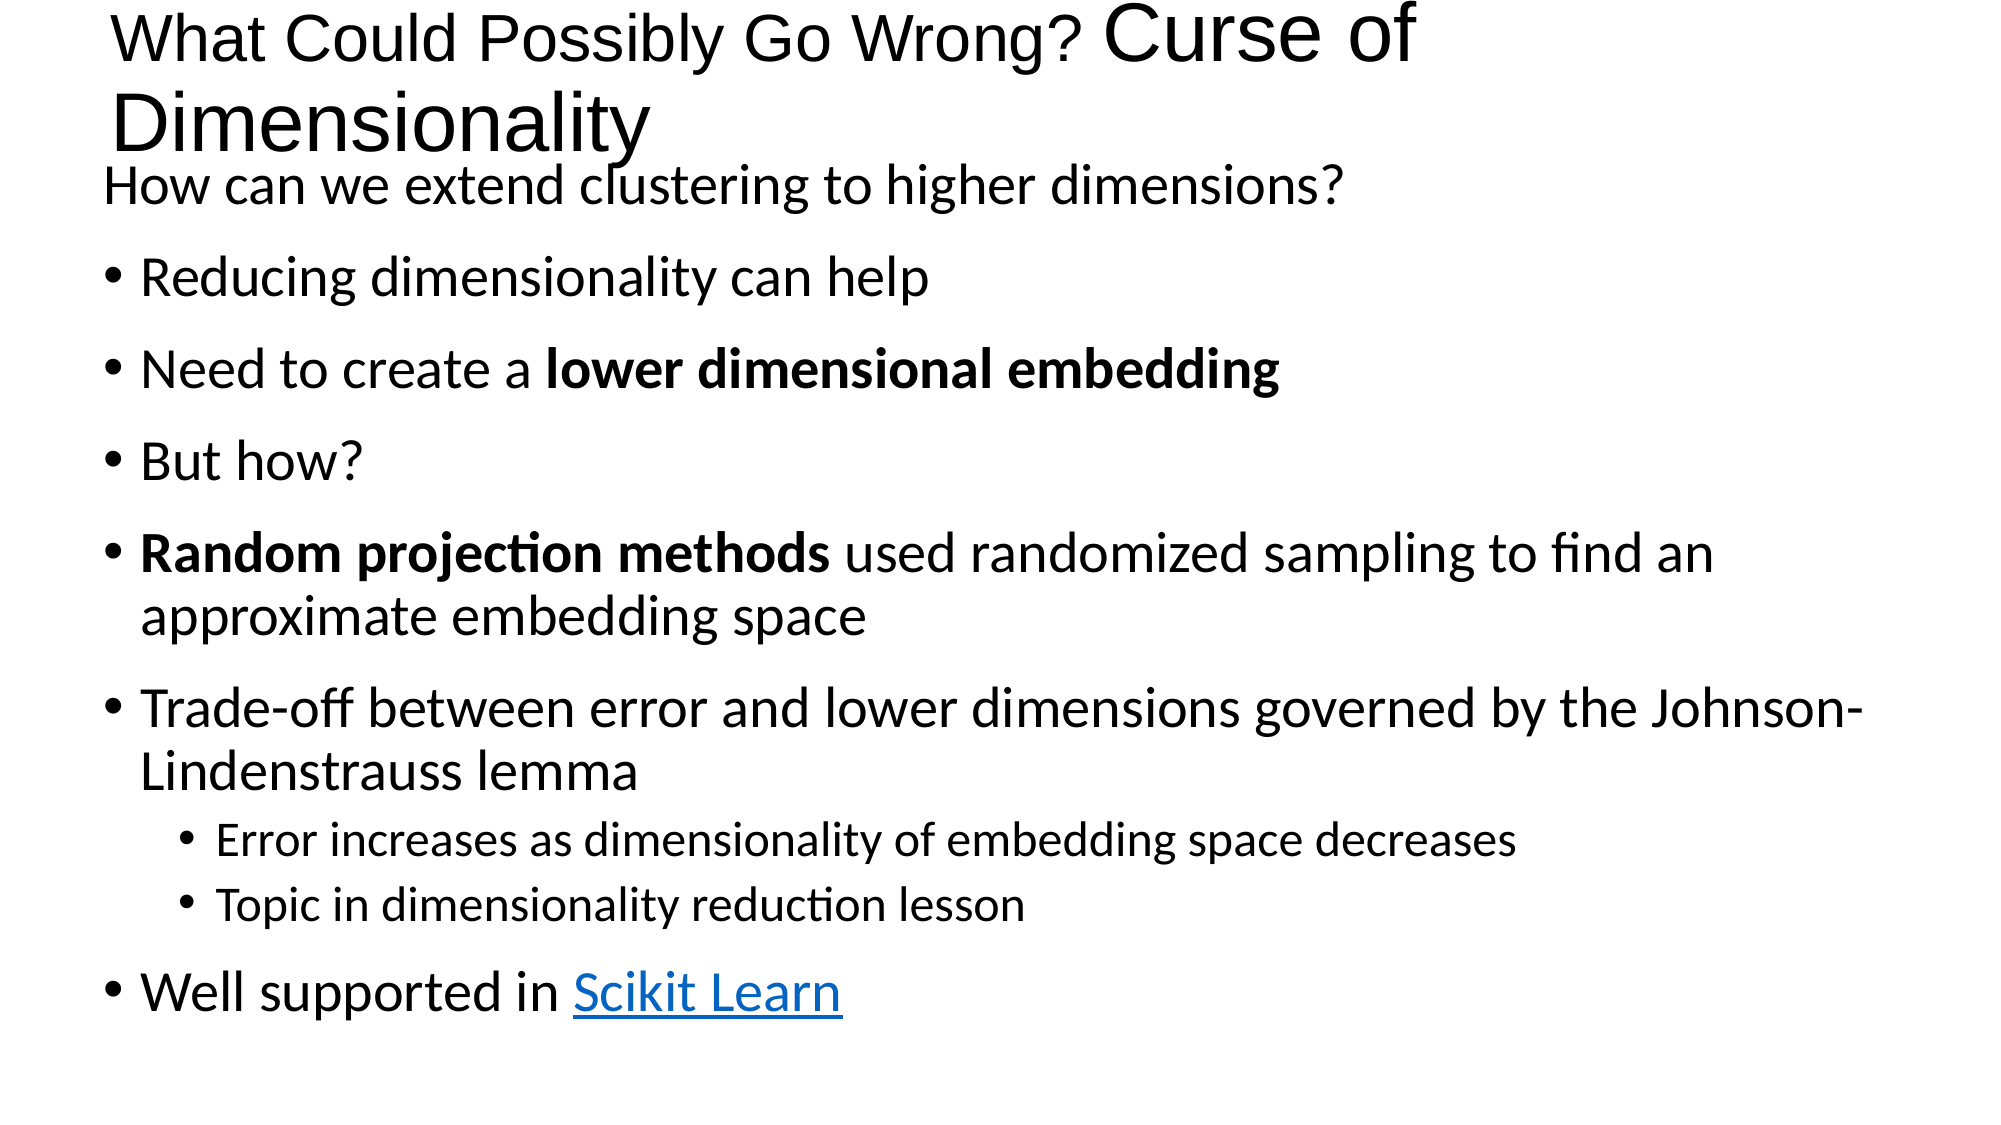

# What Could Possibly Go Wrong? Curse of Dimensionality
How can we extend clustering to higher dimensions?
Reducing dimensionality can help
Need to create a lower dimensional embedding
But how?
Random projection methods used randomized sampling to find an approximate embedding space
Trade-off between error and lower dimensions governed by the Johnson-Lindenstrauss lemma
Error increases as dimensionality of embedding space decreases
Topic in dimensionality reduction lesson
Well supported in Scikit Learn